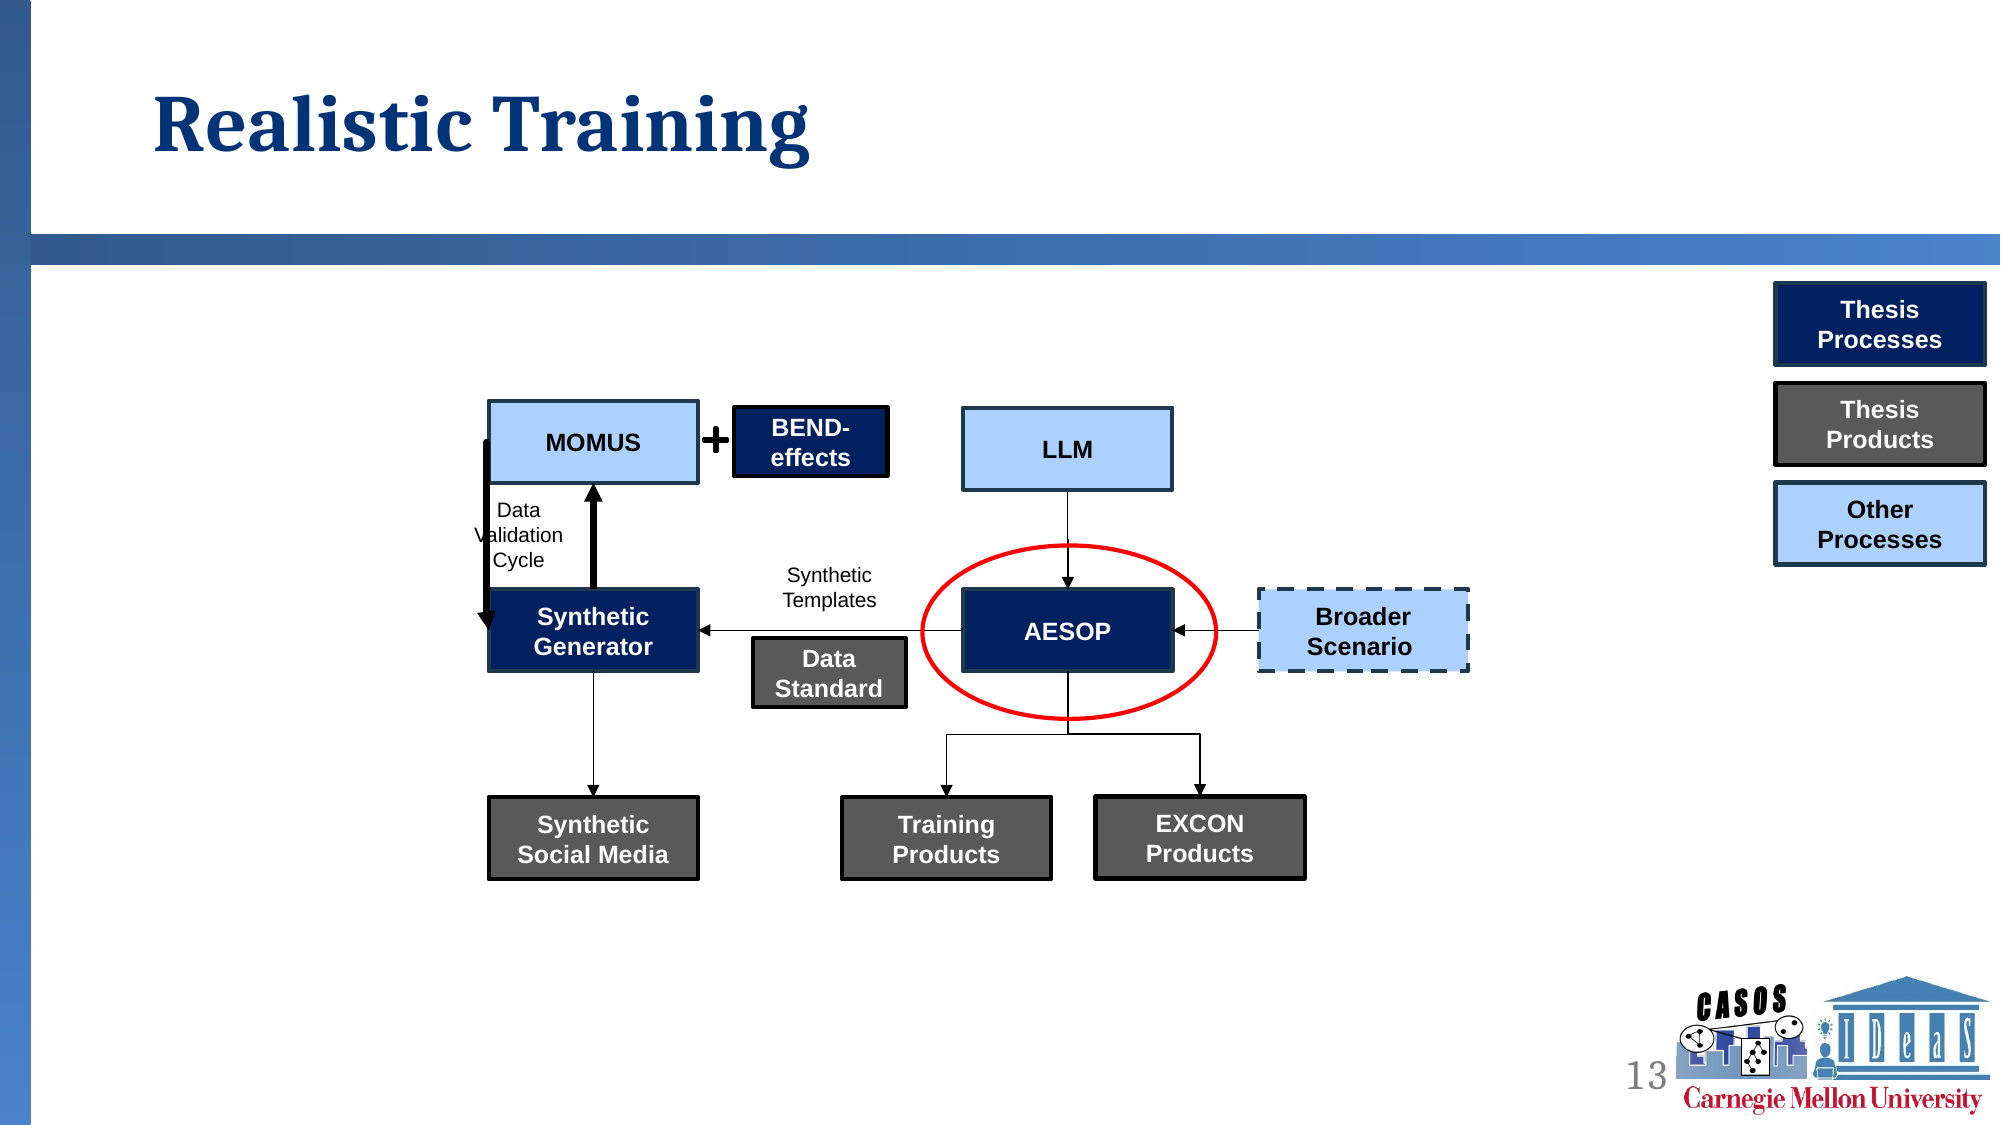

# Realistic Training
Thesis Processes
Thesis Products
MOMUS
BEND-effects
LLM

Other Processes
Data Validation
Cycle

Synthetic Templates
Synthetic Generator
Broader Scenario
AESOP
Data
Standard
EXCON Products
Synthetic Social Media
Training Products
13